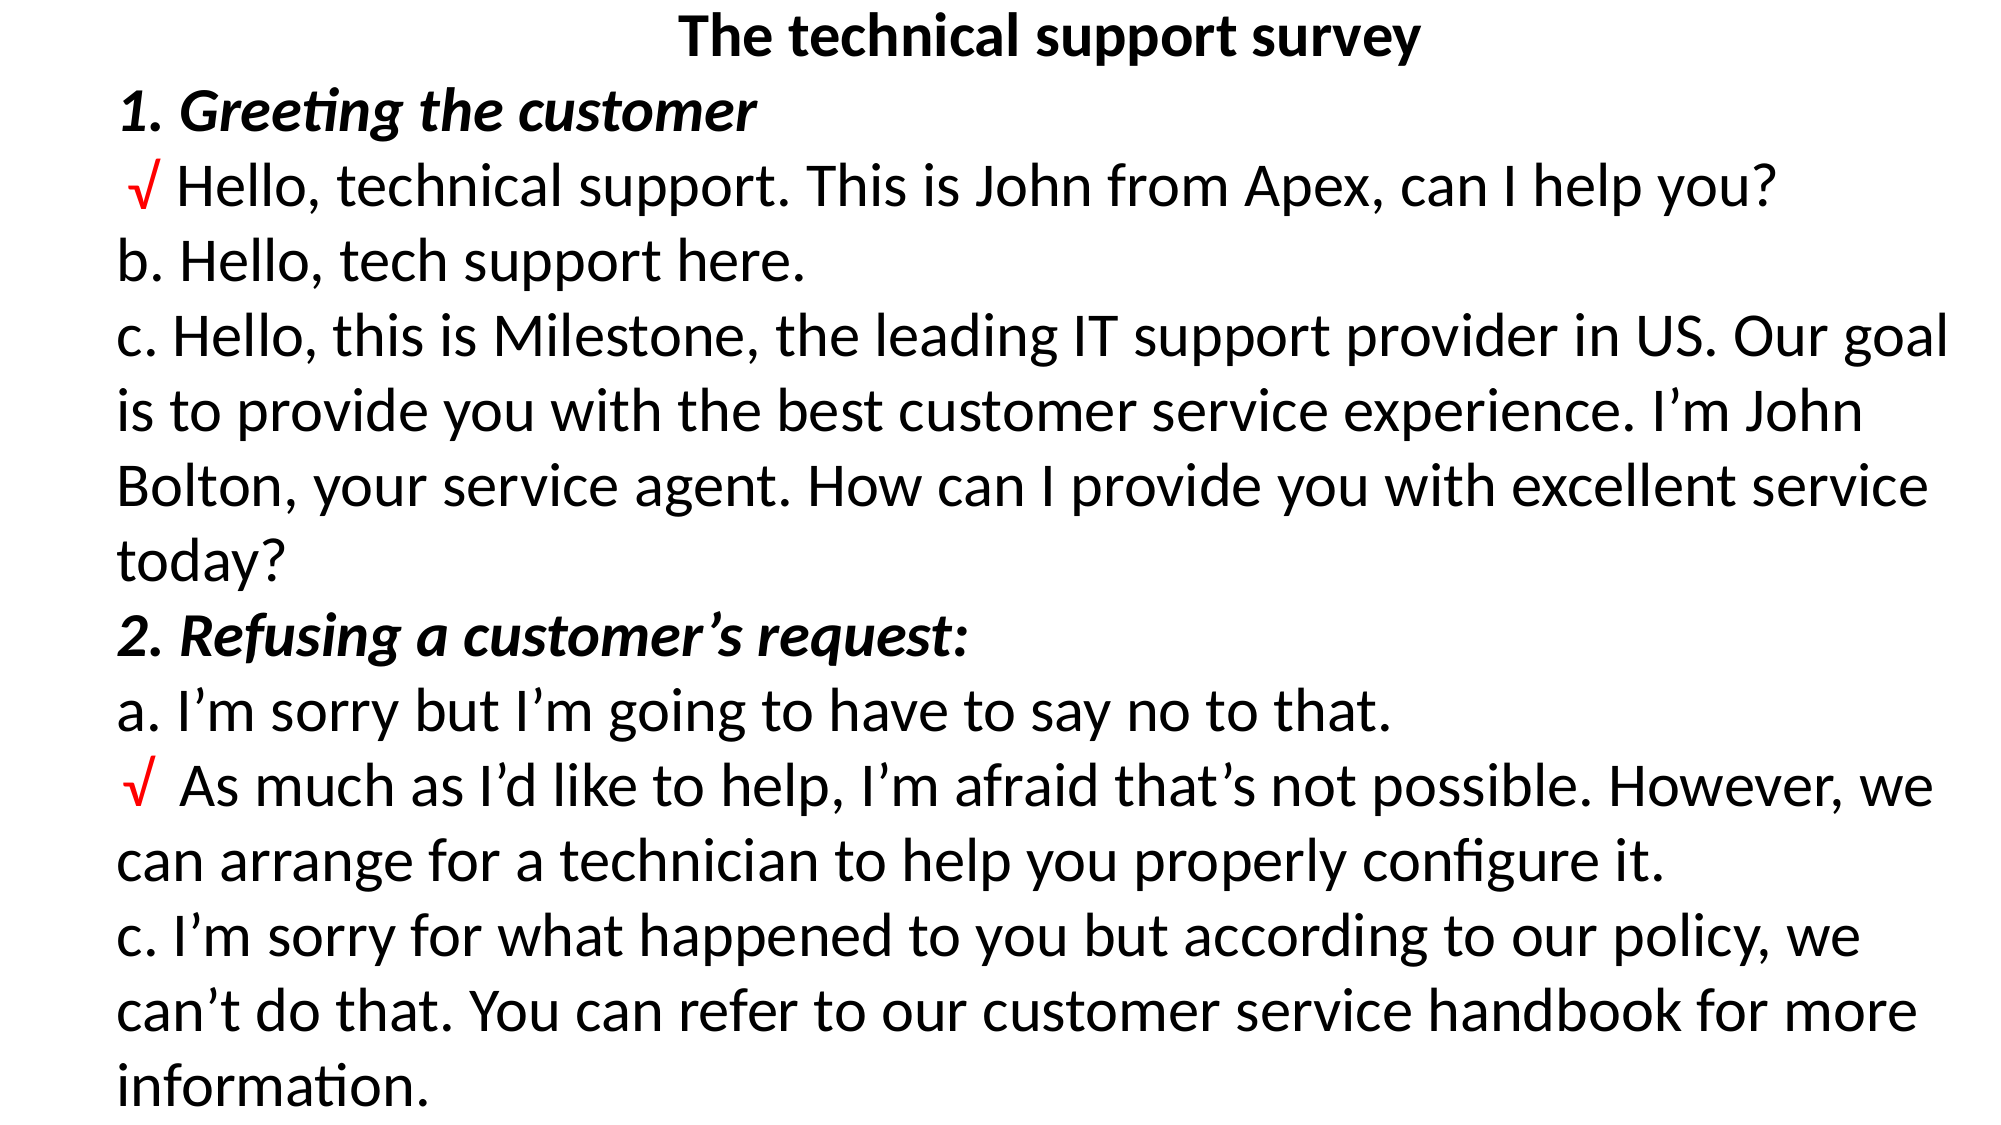

The technical support survey
1. Greeting the customer
a. Hello, technical support. This is John from Apex, can I help you?
b. Hello, tech support here.
c. Hello, this is Milestone, the leading IT support provider in US. Our goal is to provide you with the best customer service experience. I’m John Bolton, your service agent. How can I provide you with excellent service today?
2. Refusing a customer’s request:
a. I’m sorry but I’m going to have to say no to that.
b. As much as I’d like to help, I’m afraid that’s not possible. However, we can arrange for a technician to help you properly configure it.
c. I’m sorry for what happened to you but according to our policy, we can’t do that. You can refer to our customer service handbook for more information.
√
√